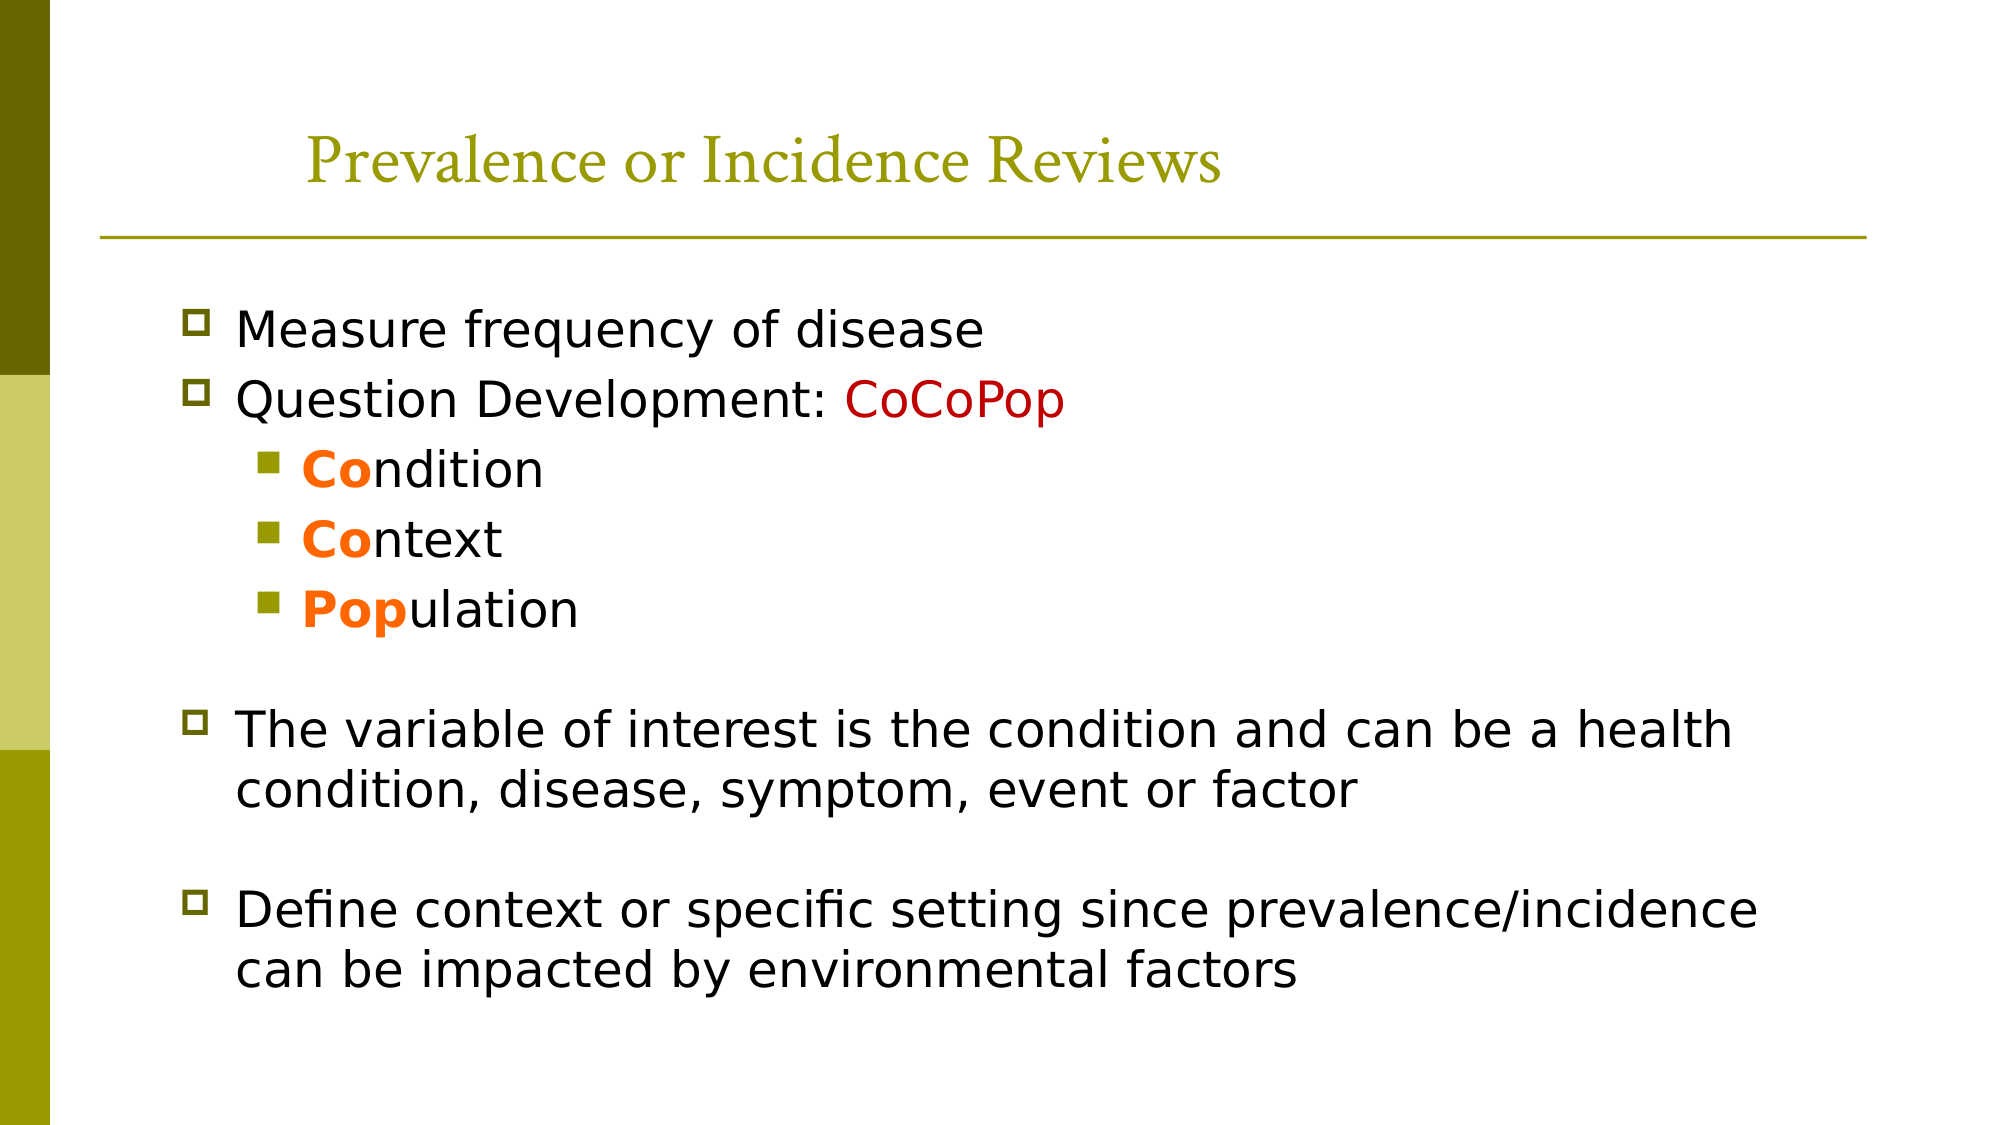

# Prevalence or Incidence Reviews
Measure frequency of disease
Question Development: CoCoPop
Condition
Context
Population

The variable of interest is the condition and can be a health condition, disease, symptom, event or factor

Define context or specific setting since prevalence/incidence can be impacted by environmental factors